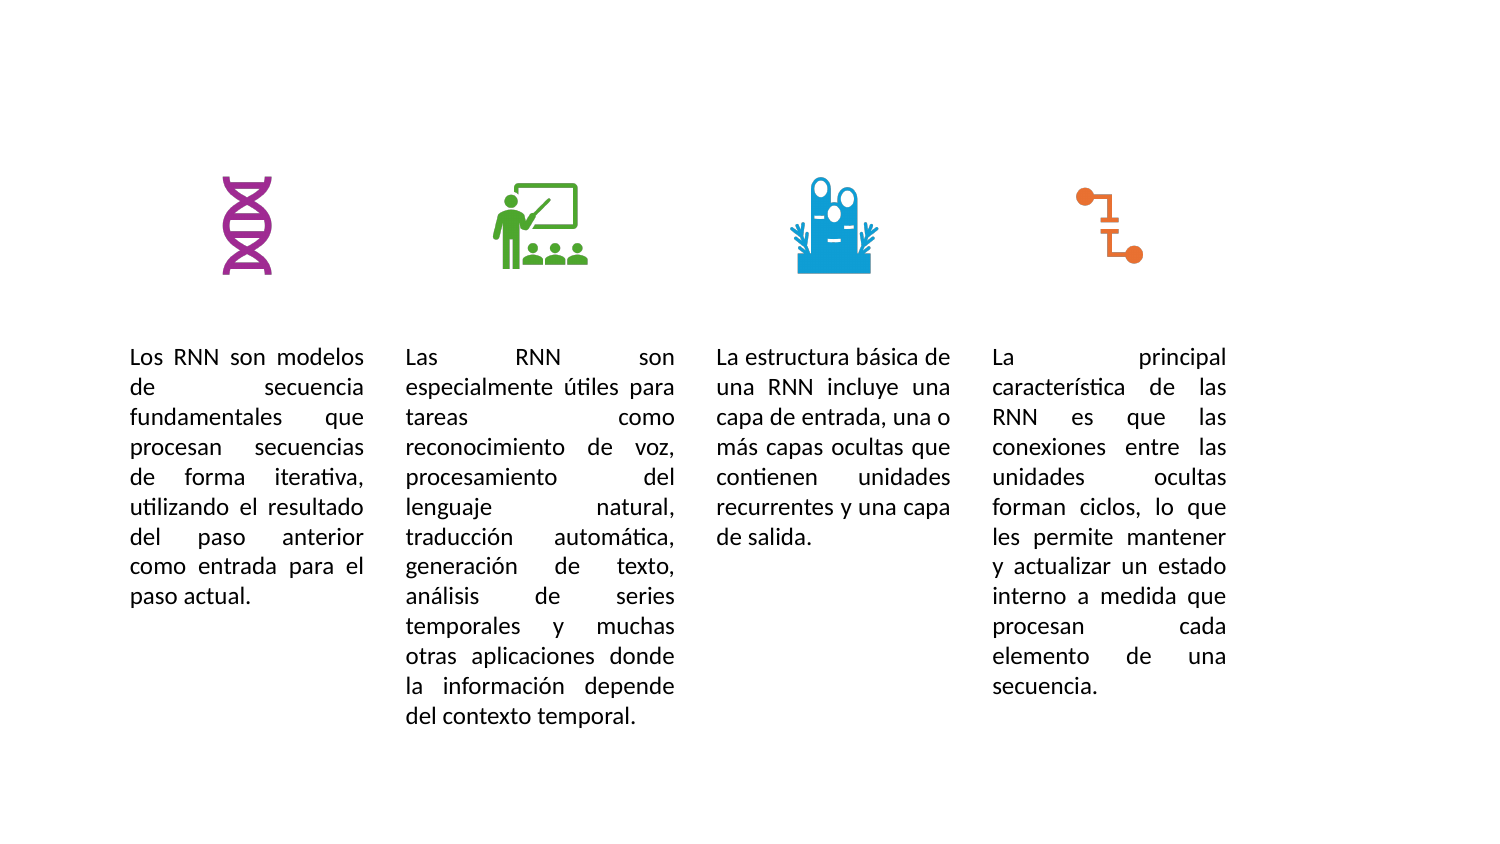

Los RNN son modelos de secuencia fundamentales que procesan secuencias de forma iterativa, utilizando el resultado del paso anterior como entrada para el paso actual.
Las RNN son especialmente útiles para tareas como reconocimiento de voz, procesamiento del lenguaje natural, traducción automática, generación de texto, análisis de series temporales y muchas otras aplicaciones donde la información depende del contexto temporal.
La estructura básica de una RNN incluye una capa de entrada, una o más capas ocultas que contienen unidades recurrentes y una capa de salida.
La principal característica de las RNN es que las conexiones entre las unidades ocultas forman ciclos, lo que les permite mantener y actualizar un estado interno a medida que procesan cada elemento de una secuencia.